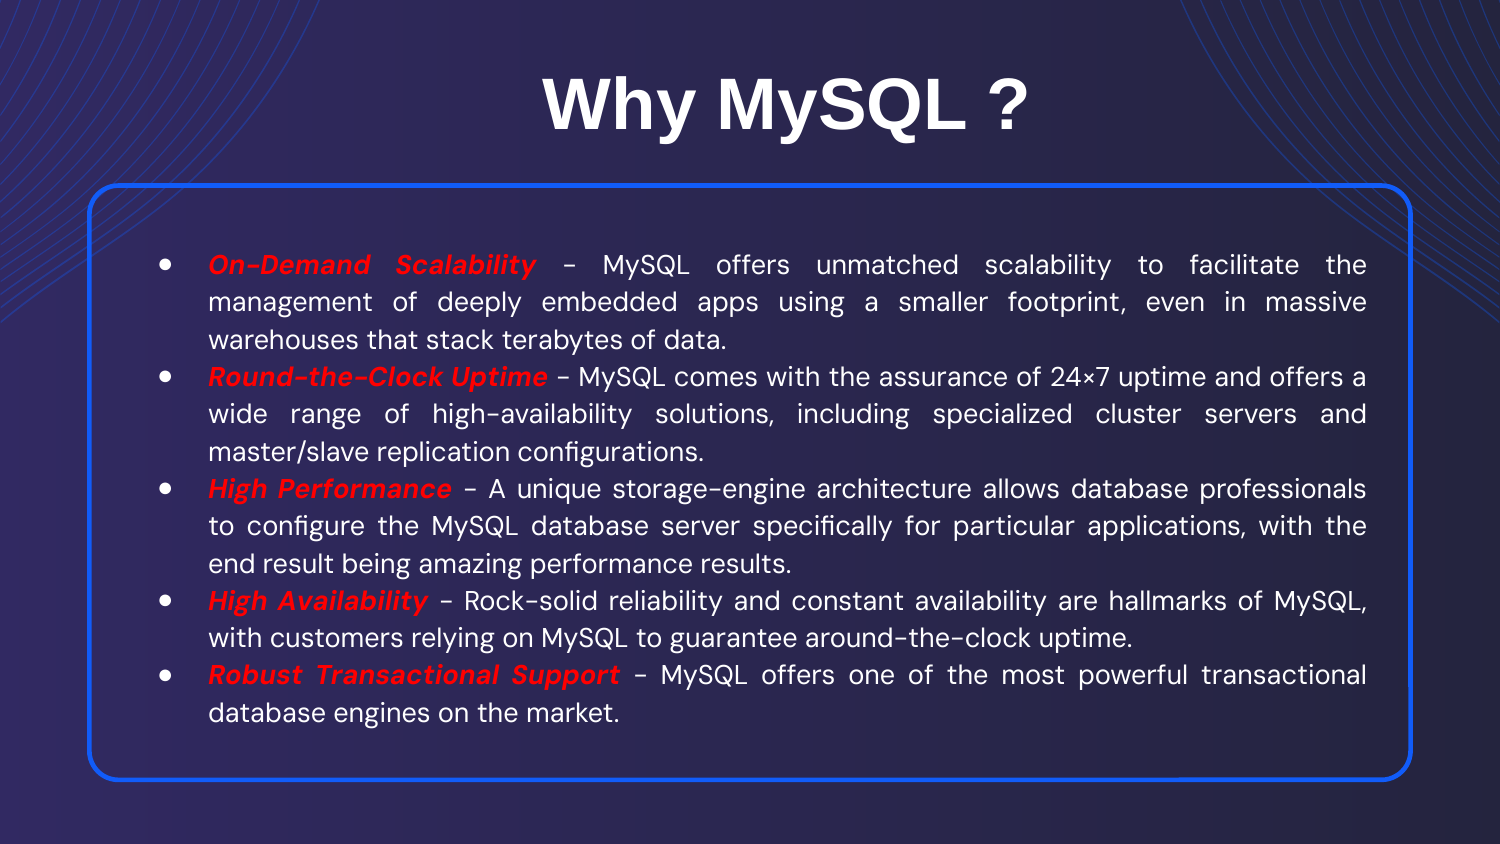

# Why MySQL ?
On-Demand Scalability - MySQL offers unmatched scalability to facilitate the management of deeply embedded apps using a smaller footprint, even in massive warehouses that stack terabytes of data.
Round-the-Clock Uptime - MySQL comes with the assurance of 24×7 uptime and offers a wide range of high-availability solutions, including specialized cluster servers and master/slave replication configurations.
High Performance - A unique storage-engine architecture allows database professionals to configure the MySQL database server specifically for particular applications, with the end result being amazing performance results.
High Availability - Rock-solid reliability and constant availability are hallmarks of MySQL, with customers relying on MySQL to guarantee around-the-clock uptime.
Robust Transactional Support - MySQL offers one of the most powerful transactional database engines on the market.